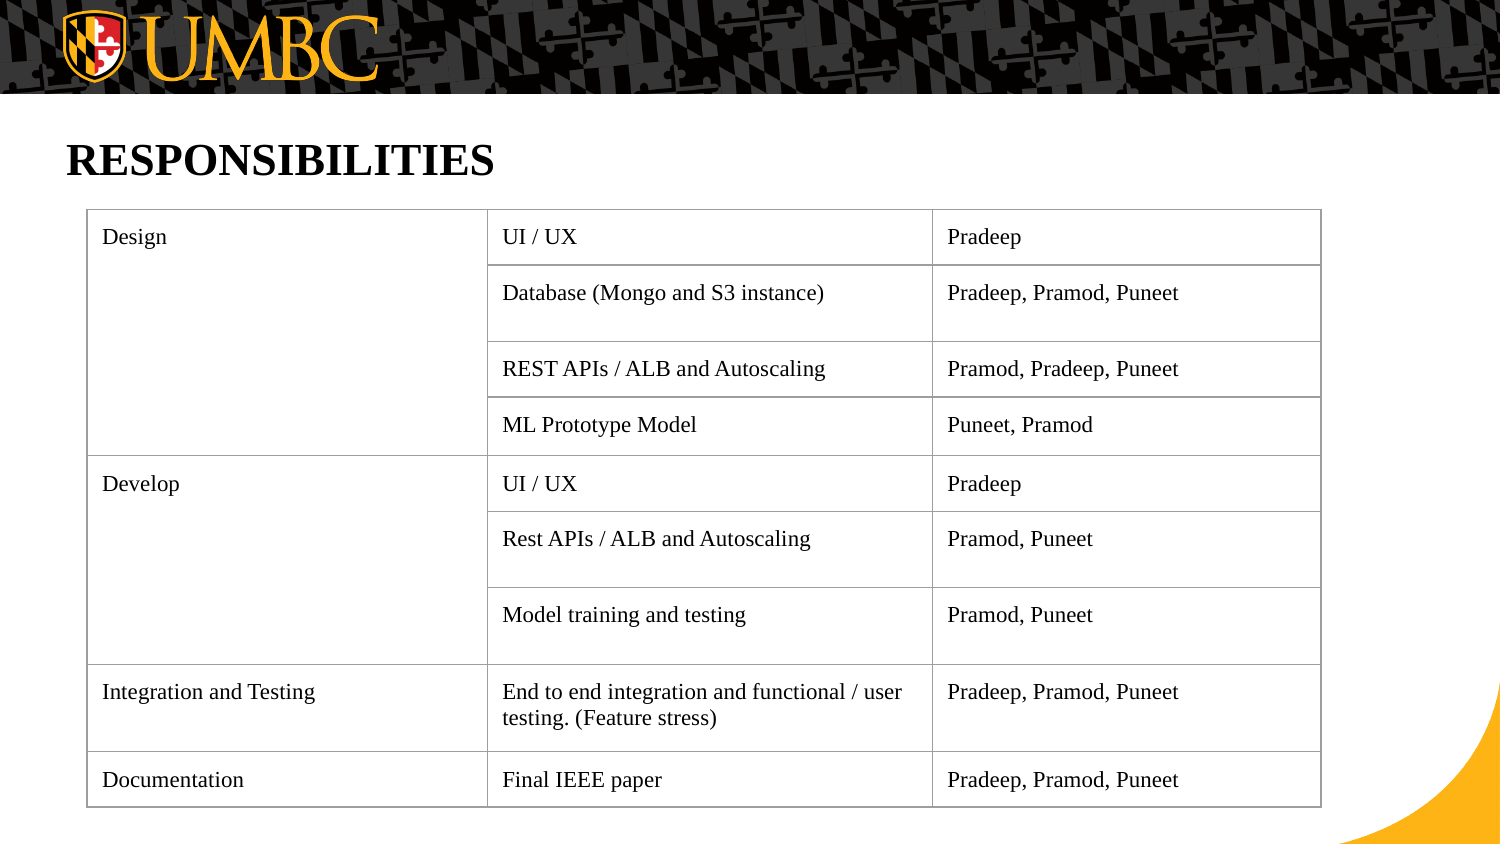

# RESPONSIBILITIES
| Design | UI / UX | Pradeep |
| --- | --- | --- |
|  | Database (Mongo and S3 instance) | Pradeep, Pramod, Puneet |
|  | REST APIs / ALB and Autoscaling | Pramod, Pradeep, Puneet |
|  | ML Prototype Model | Puneet, Pramod |
| Develop | UI / UX | Pradeep |
|  | Rest APIs / ALB and Autoscaling | Pramod, Puneet |
|  | Model training and testing | Pramod, Puneet |
| Integration and Testing | End to end integration and functional / user testing. (Feature stress) | Pradeep, Pramod, Puneet |
| Documentation | Final IEEE paper | Pradeep, Pramod, Puneet |